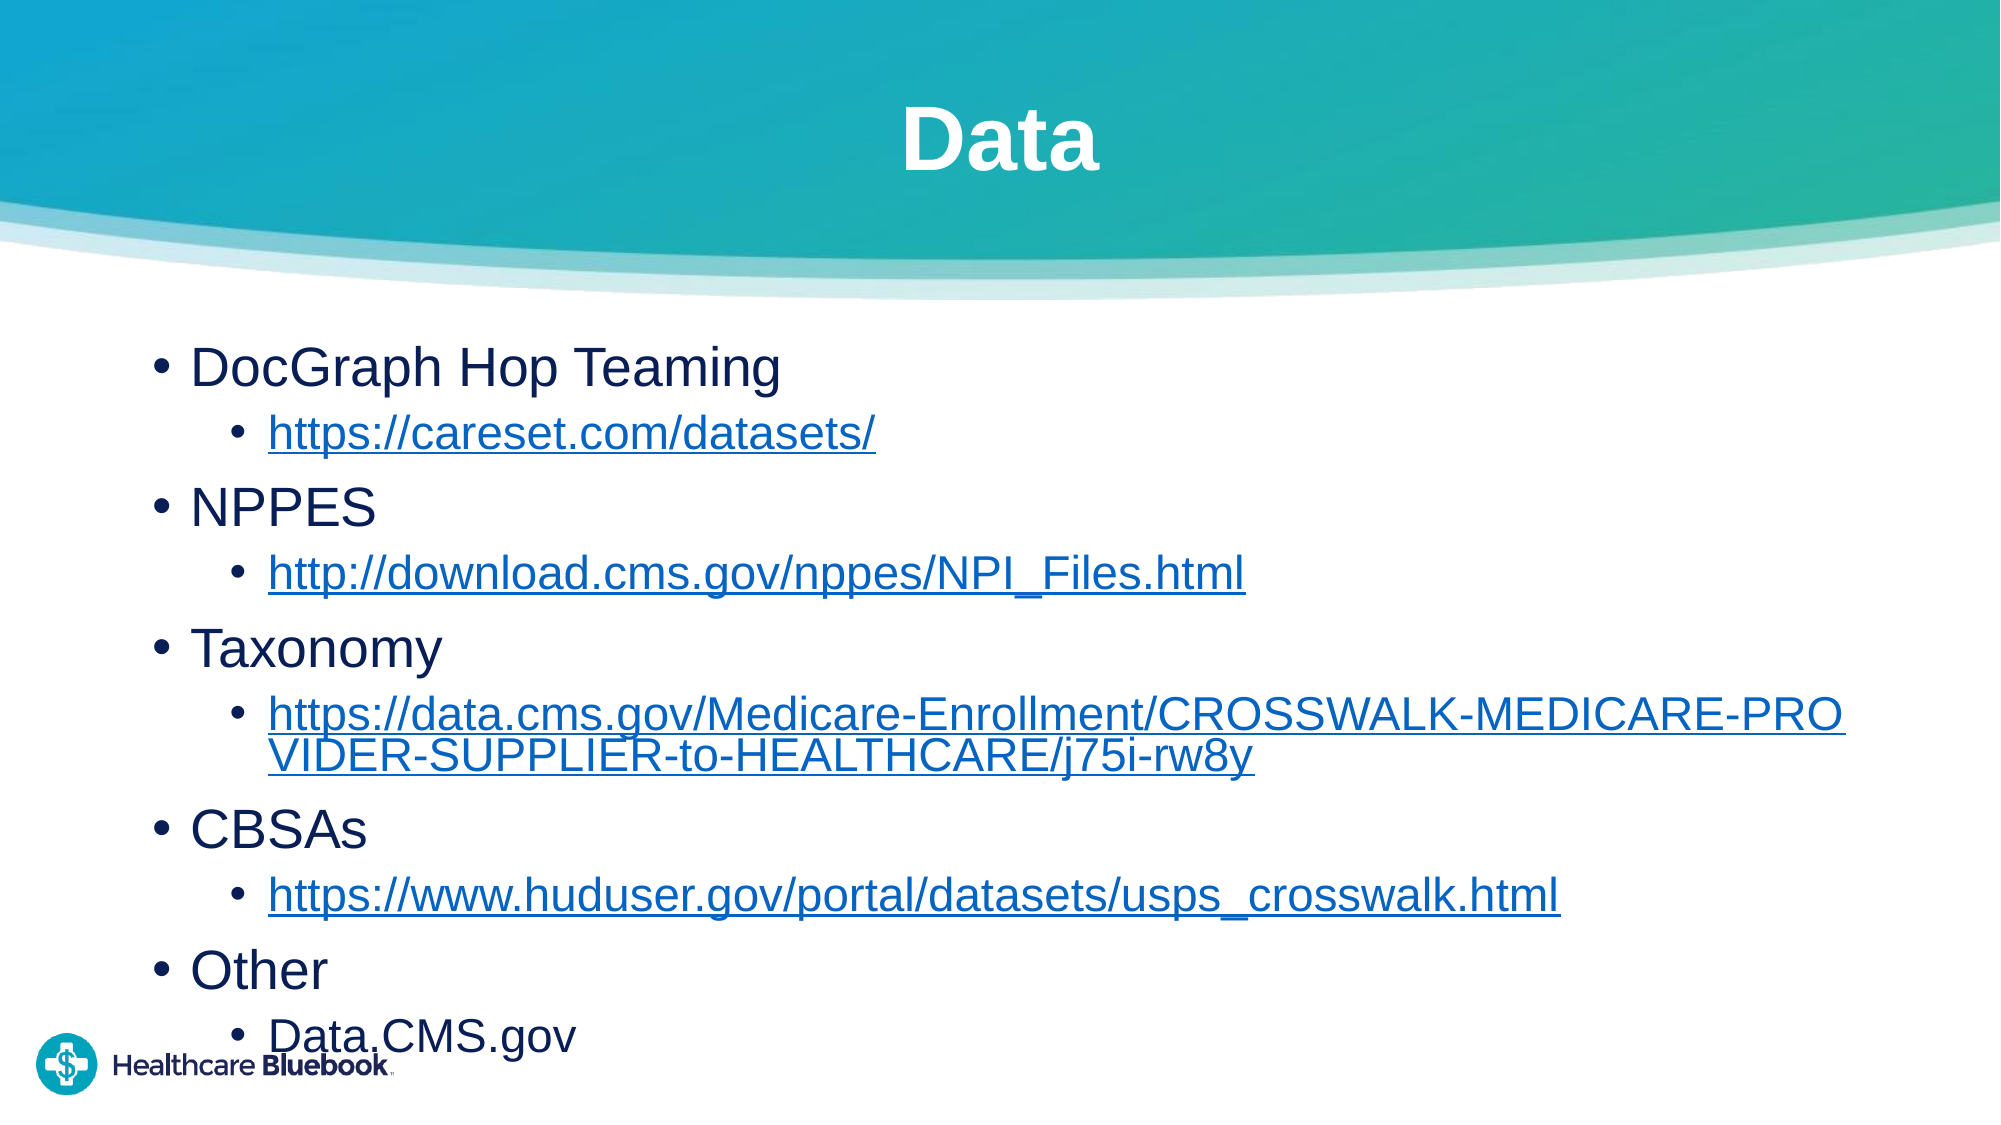

# Data
DocGraph Hop Teaming
https://careset.com/datasets/
NPPES
http://download.cms.gov/nppes/NPI_Files.html
Taxonomy
https://data.cms.gov/Medicare-Enrollment/CROSSWALK-MEDICARE-PROVIDER-SUPPLIER-to-HEALTHCARE/j75i-rw8y
CBSAs
https://www.huduser.gov/portal/datasets/usps_crosswalk.html
Other
Data.CMS.gov